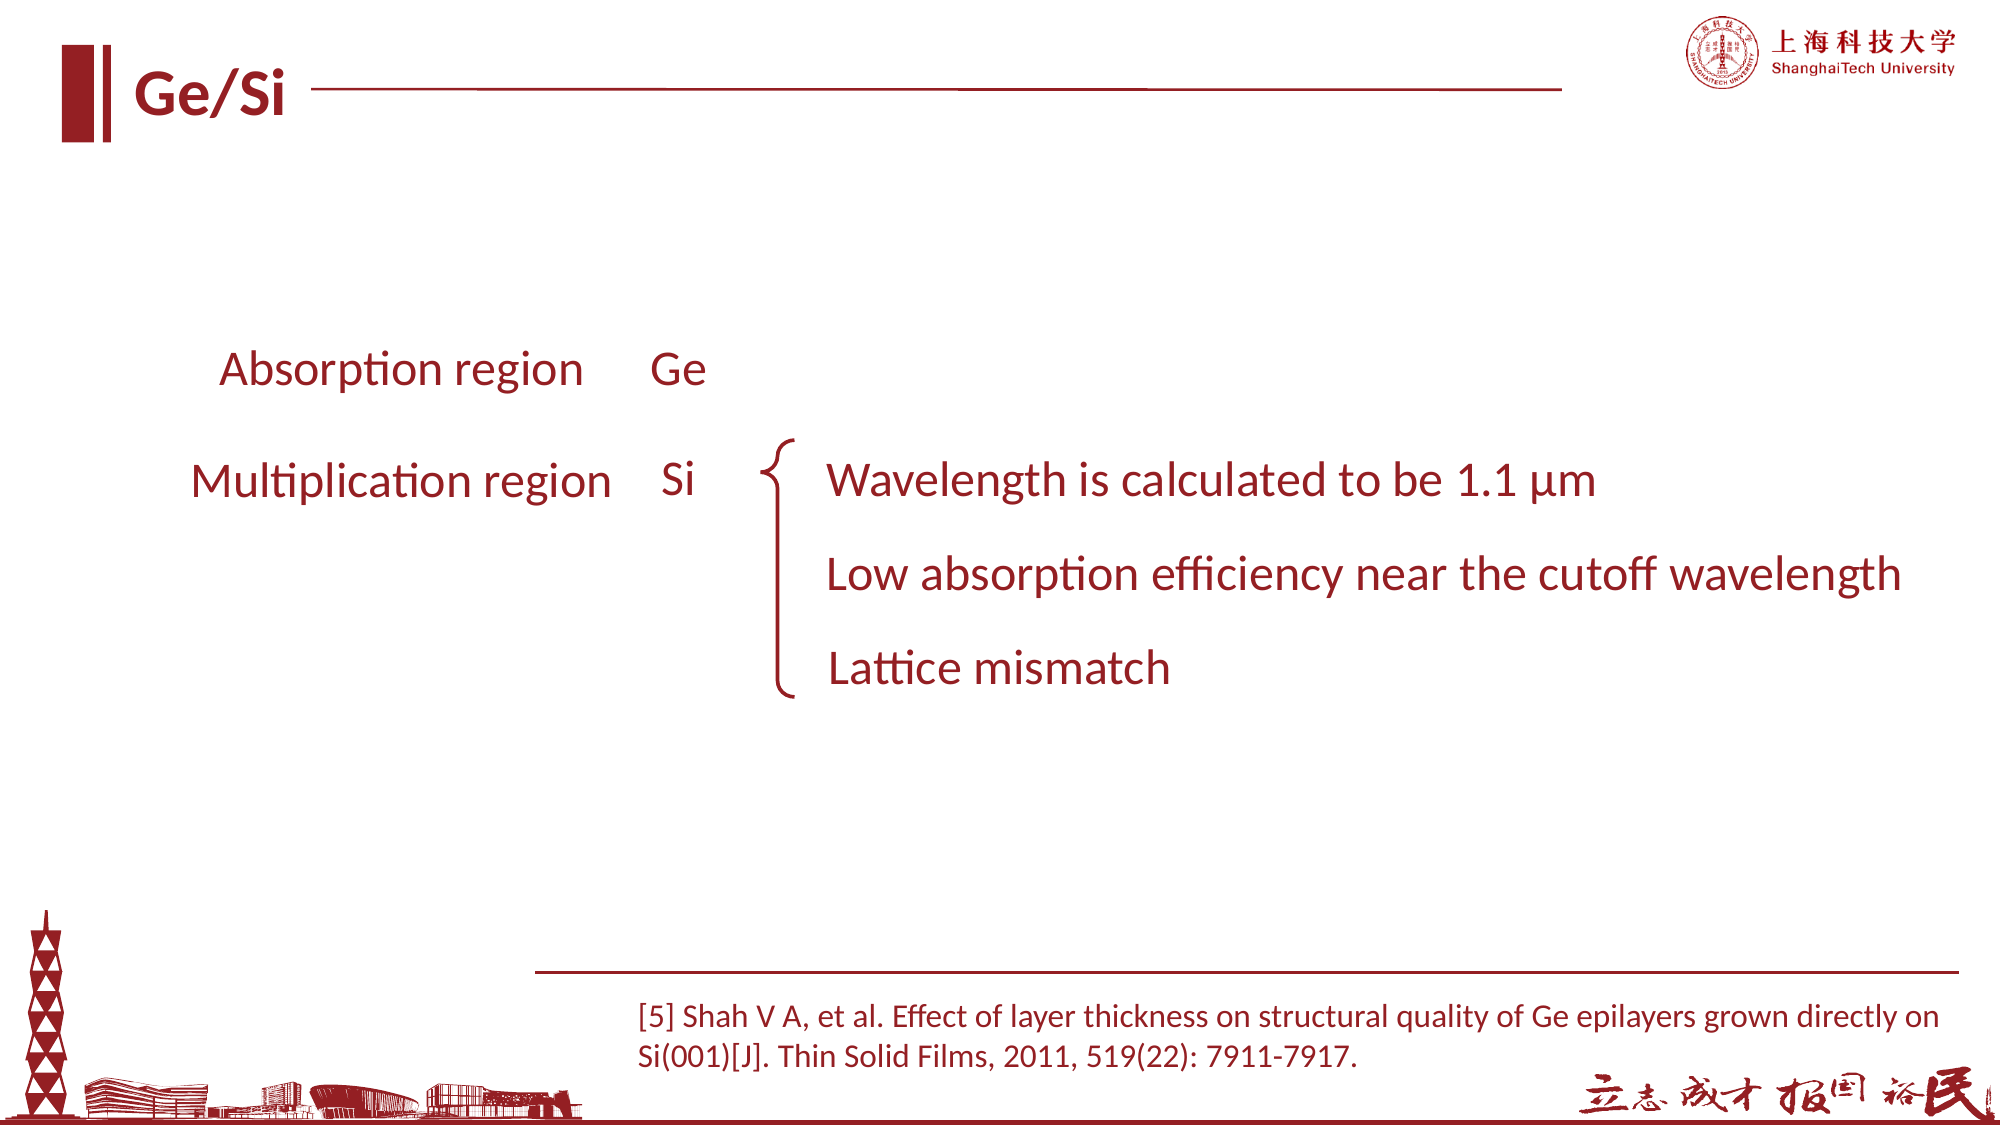

Ge/Si

Ge
Absorption region
Wavelength is calculated to be 1.1 μm
Si
Multiplication region

Low absorption efficiency near the cutoff wavelength
Lattice mismatch
[5] Shah V A, et al. Effect of layer thickness on structural quality of Ge epilayers grown directly on Si(001)[J]. Thin Solid Films, 2011, 519(22): 7911-7917.